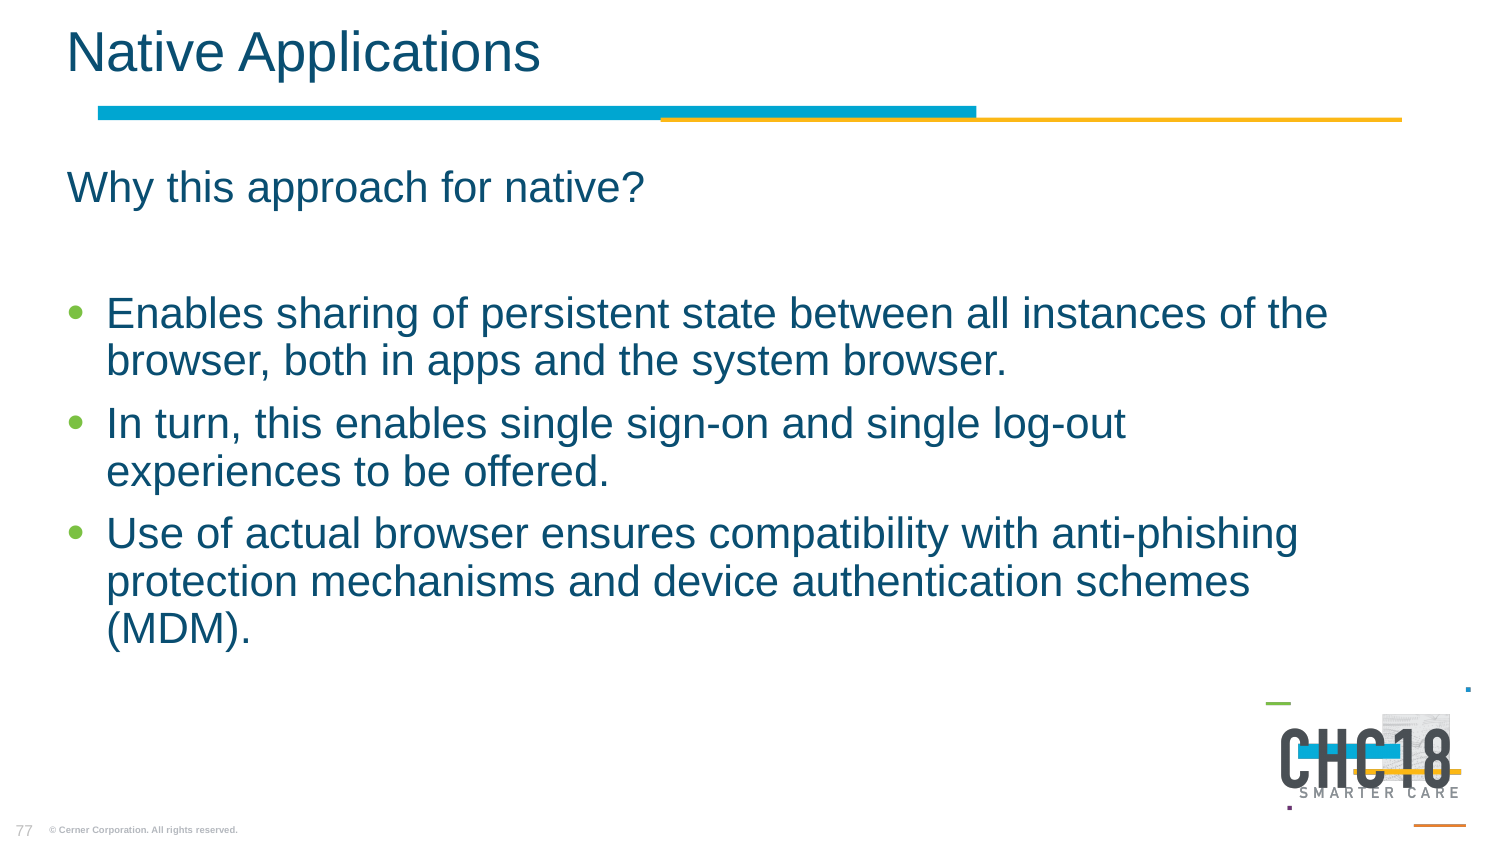

# Native Applications
Why this approach for native?

Enables sharing of persistent state between all instances of the browser, both in apps and the system browser.
In turn, this enables single sign-on and single log-out experiences to be offered.
Use of actual browser ensures compatibility with anti-phishing protection mechanisms and device authentication schemes (MDM).